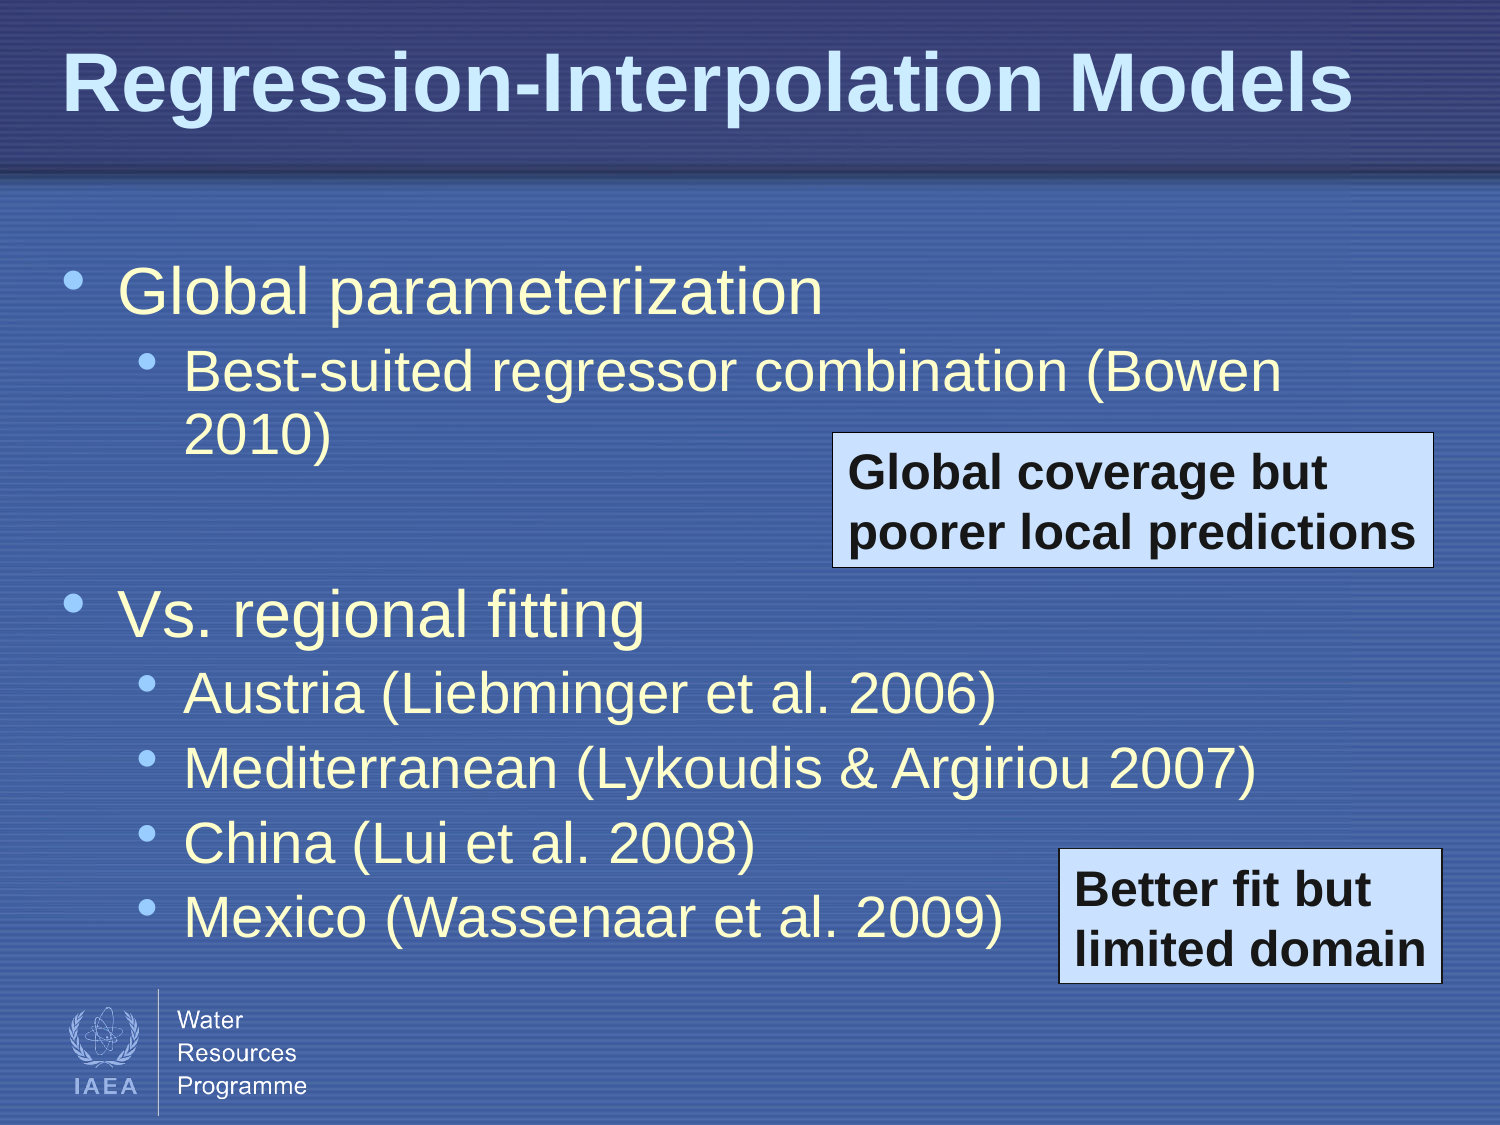

# Regression-Interpolation Models
Global parameterization
Best-suited regressor combination (Bowen 2010)

Vs. regional fitting
Austria (Liebminger et al. 2006)
Mediterranean (Lykoudis & Argiriou 2007)
China (Lui et al. 2008)
Mexico (Wassenaar et al. 2009)
Global coverage but
poorer local predictions
Better fit but
limited domain